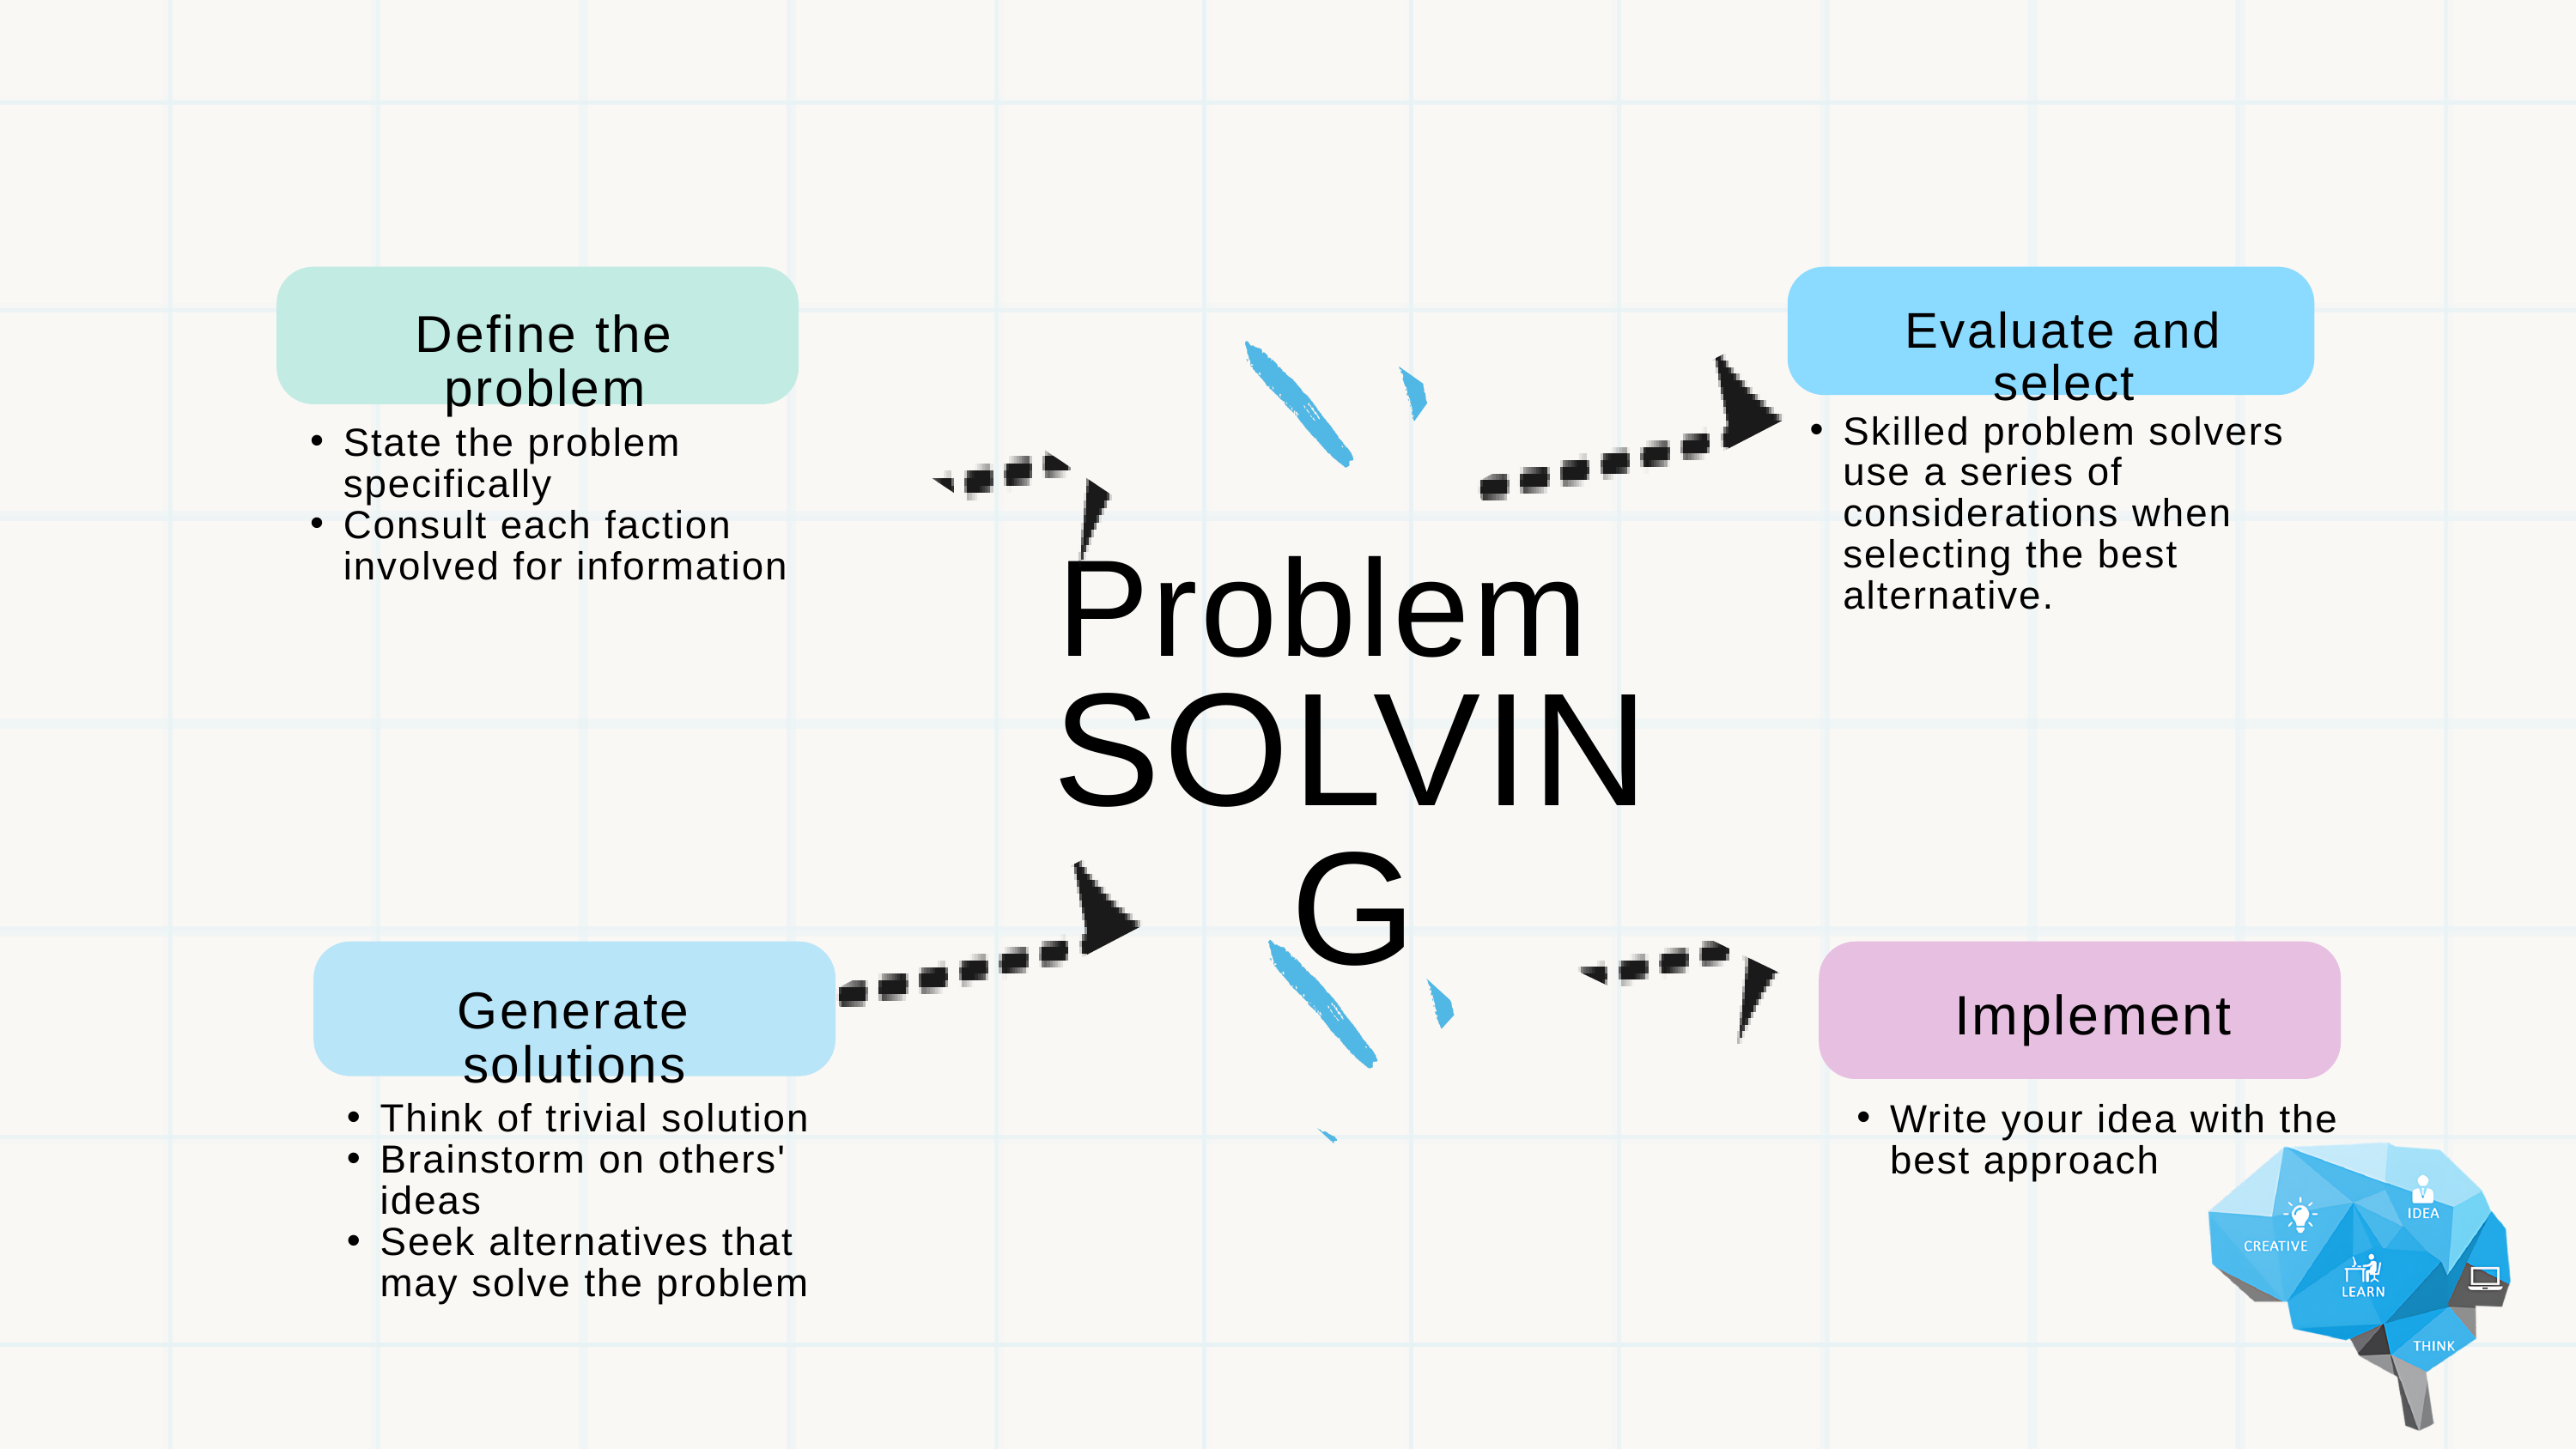

Evaluate and select
Define the problem

Skilled problem solvers use a series of considerations when selecting the best alternative.
State the problem specifically
Consult each faction involved for information

Problem
SOLVING

Generate solutions
Implement
Think of trivial solution
Brainstorm on others' ideas
Seek alternatives that may solve the problem

Write your idea with the best approach